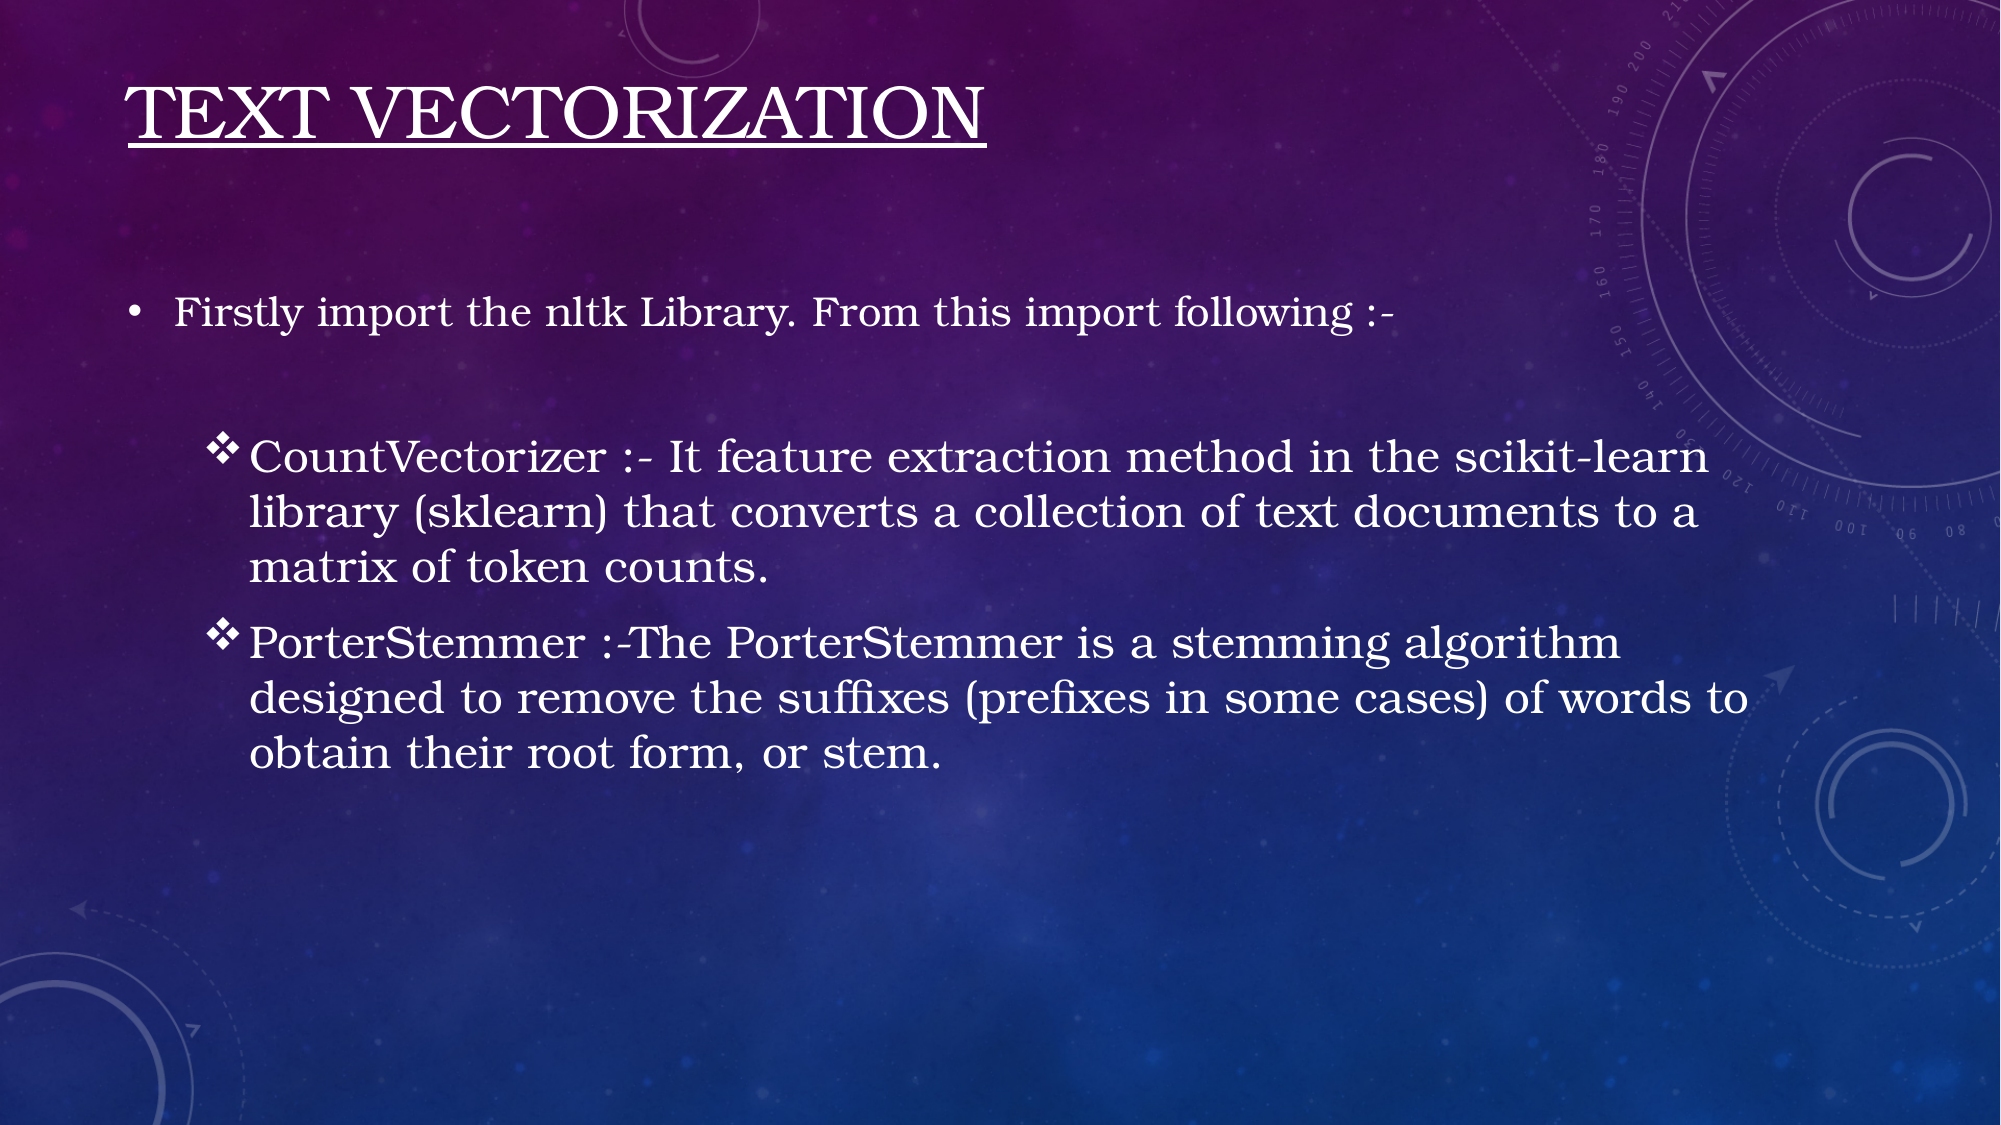

# Text vectorization
Firstly import the nltk Library. From this import following :-

CountVectorizer :- It feature extraction method in the scikit-learn library (sklearn) that converts a collection of text documents to a matrix of token counts.
PorterStemmer :-The PorterStemmer is a stemming algorithm designed to remove the suffixes (prefixes in some cases) of words to obtain their root form, or stem.